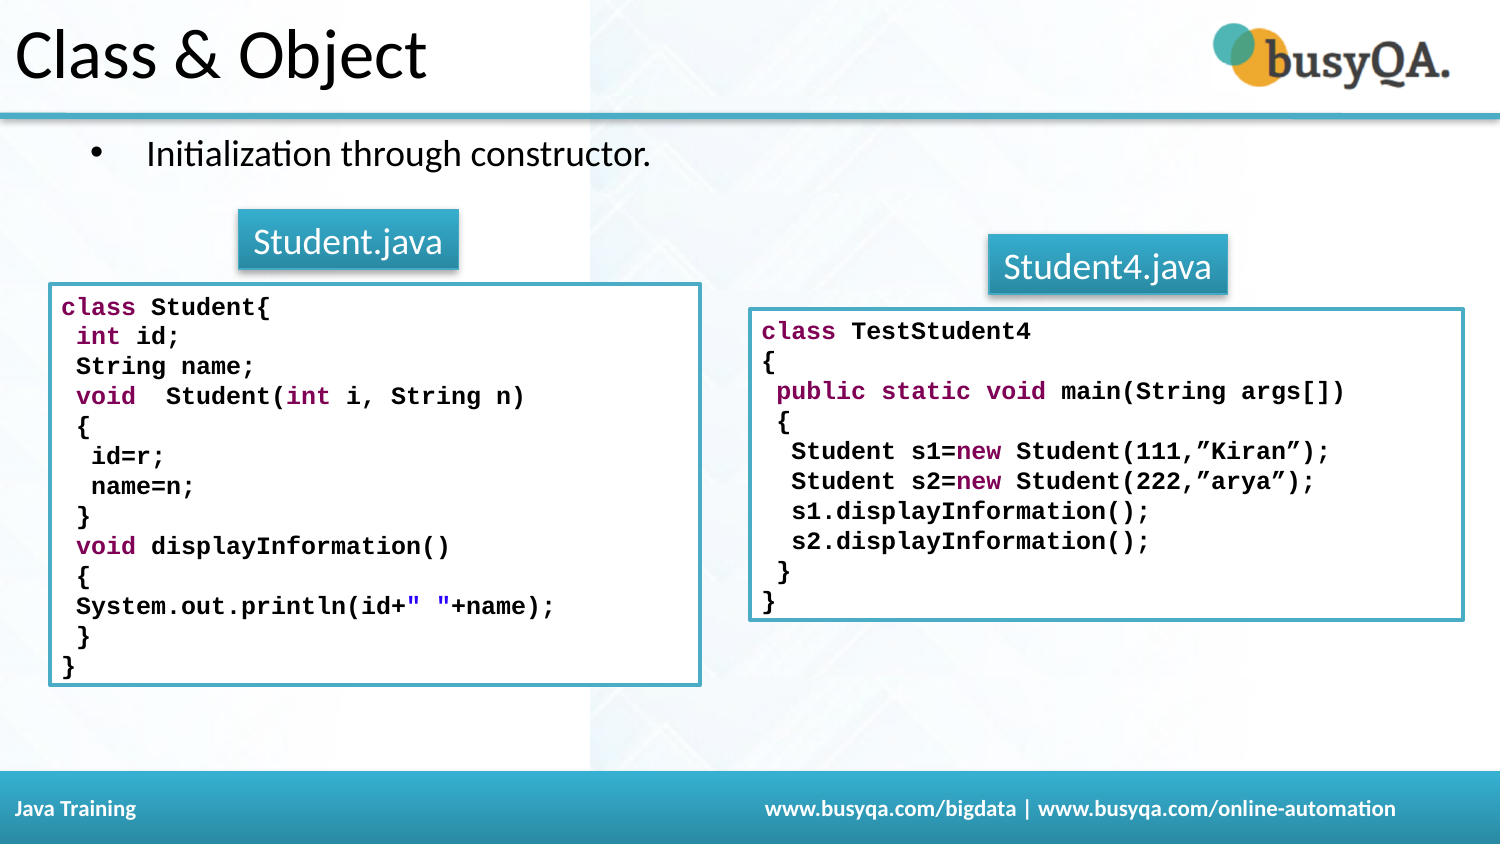

# Class & Object
Initialization through constructor.
Student.java
Student4.java
class Student{
 int id;
 String name;
 void  Student(int i, String n)
 {
  id=r;
  name=n;
 }
 void displayInformation()
 {
 System.out.println(id+" "+name);
 }
}
class TestStudent4
{
 public static void main(String args[])
 {
  Student s1=new Student(111,”Kiran”);
  Student s2=new Student(222,”arya”);
  s1.displayInformation();
  s2.displayInformation();
 }
}